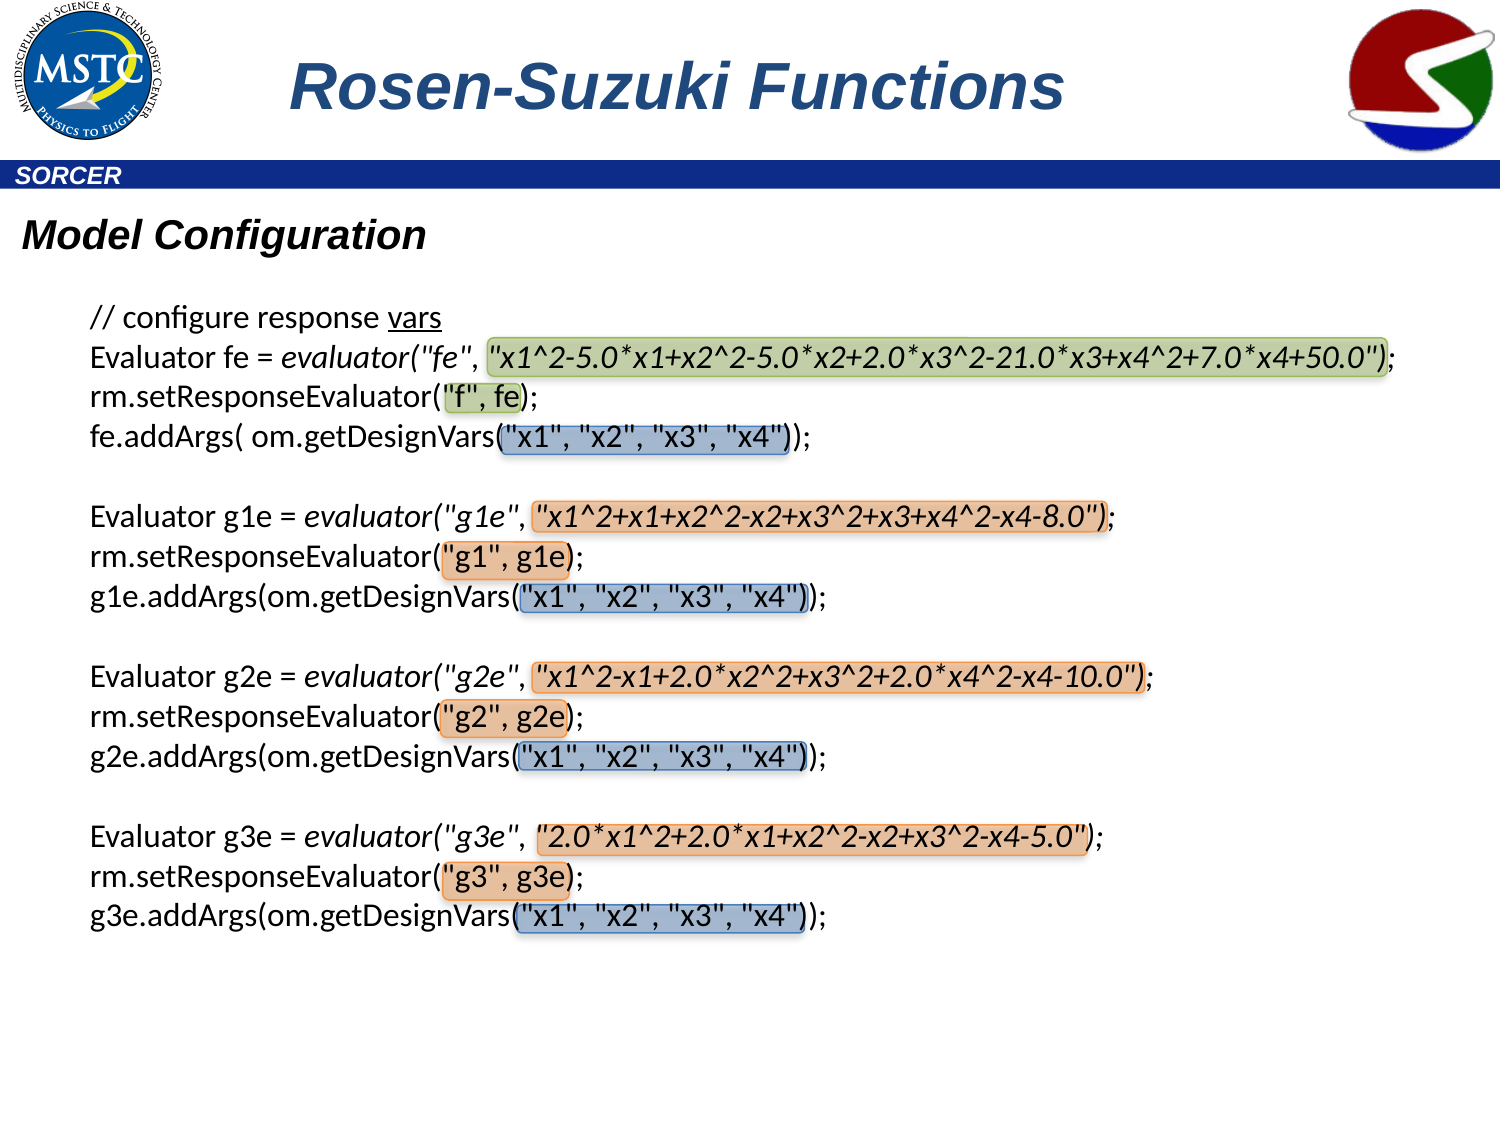

# Rosen-Suzuki Functions
Model Configuration
// configure response vars
Evaluator fe = evaluator("fe", "x1^2-5.0*x1+x2^2-5.0*x2+2.0*x3^2-21.0*x3+x4^2+7.0*x4+50.0");
rm.setResponseEvaluator("f", fe);
fe.addArgs( om.getDesignVars("x1", "x2", "x3", "x4"));

Evaluator g1e = evaluator("g1e", "x1^2+x1+x2^2-x2+x3^2+x3+x4^2-x4-8.0");
rm.setResponseEvaluator("g1", g1e);
g1e.addArgs(om.getDesignVars("x1", "x2", "x3", "x4"));

Evaluator g2e = evaluator("g2e", "x1^2-x1+2.0*x2^2+x3^2+2.0*x4^2-x4-10.0");
rm.setResponseEvaluator("g2", g2e);
g2e.addArgs(om.getDesignVars("x1", "x2", "x3", "x4"));

Evaluator g3e = evaluator("g3e", "2.0*x1^2+2.0*x1+x2^2-x2+x3^2-x4-5.0");
rm.setResponseEvaluator("g3", g3e);
g3e.addArgs(om.getDesignVars("x1", "x2", "x3", "x4"));